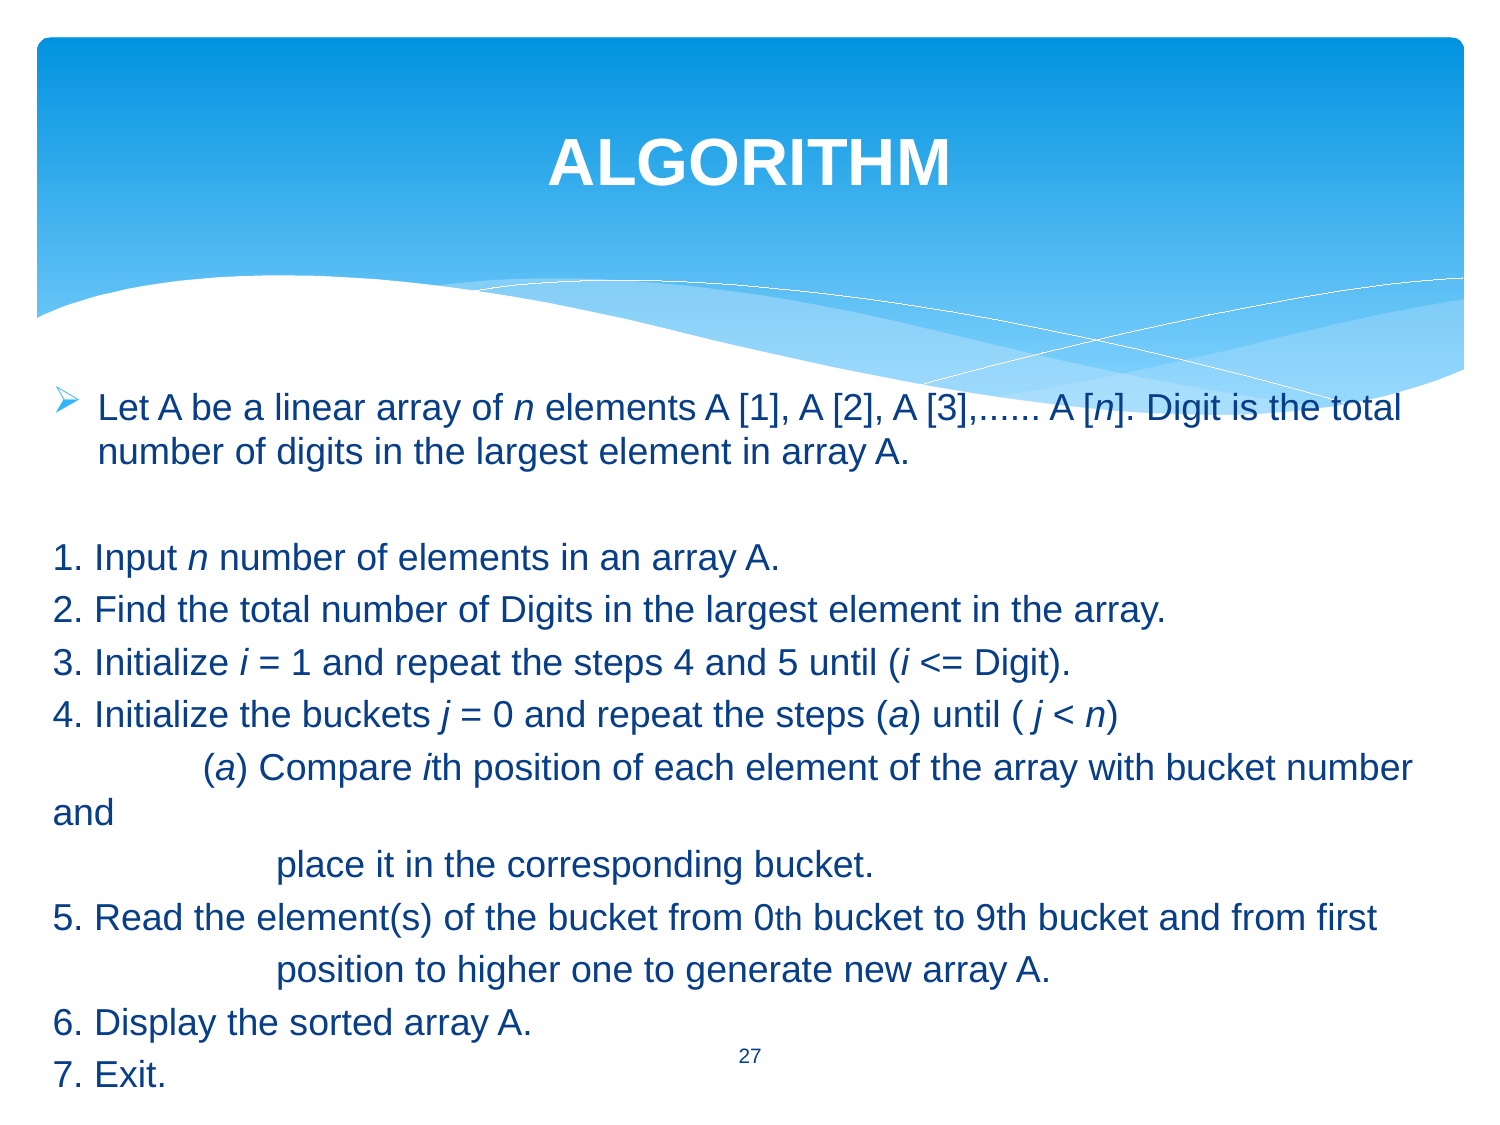

# ALGORITHM
Let A be a linear array of n elements A [1], A [2], A [3],...... A [n]. Digit is the total number of digits in the largest element in array A.

1. Input n number of elements in an array A.
2. Find the total number of Digits in the largest element in the array.
3. Initialize i = 1 and repeat the steps 4 and 5 until (i <= Digit).
4. Initialize the buckets j = 0 and repeat the steps (a) until ( j < n)
	(a) Compare ith position of each element of the array with bucket number and
	       place it in the corresponding bucket.
5. Read the element(s) of the bucket from 0th bucket to 9th bucket and from first
	       position to higher one to generate new array A.
6. Display the sorted array A.
7. Exit.
27